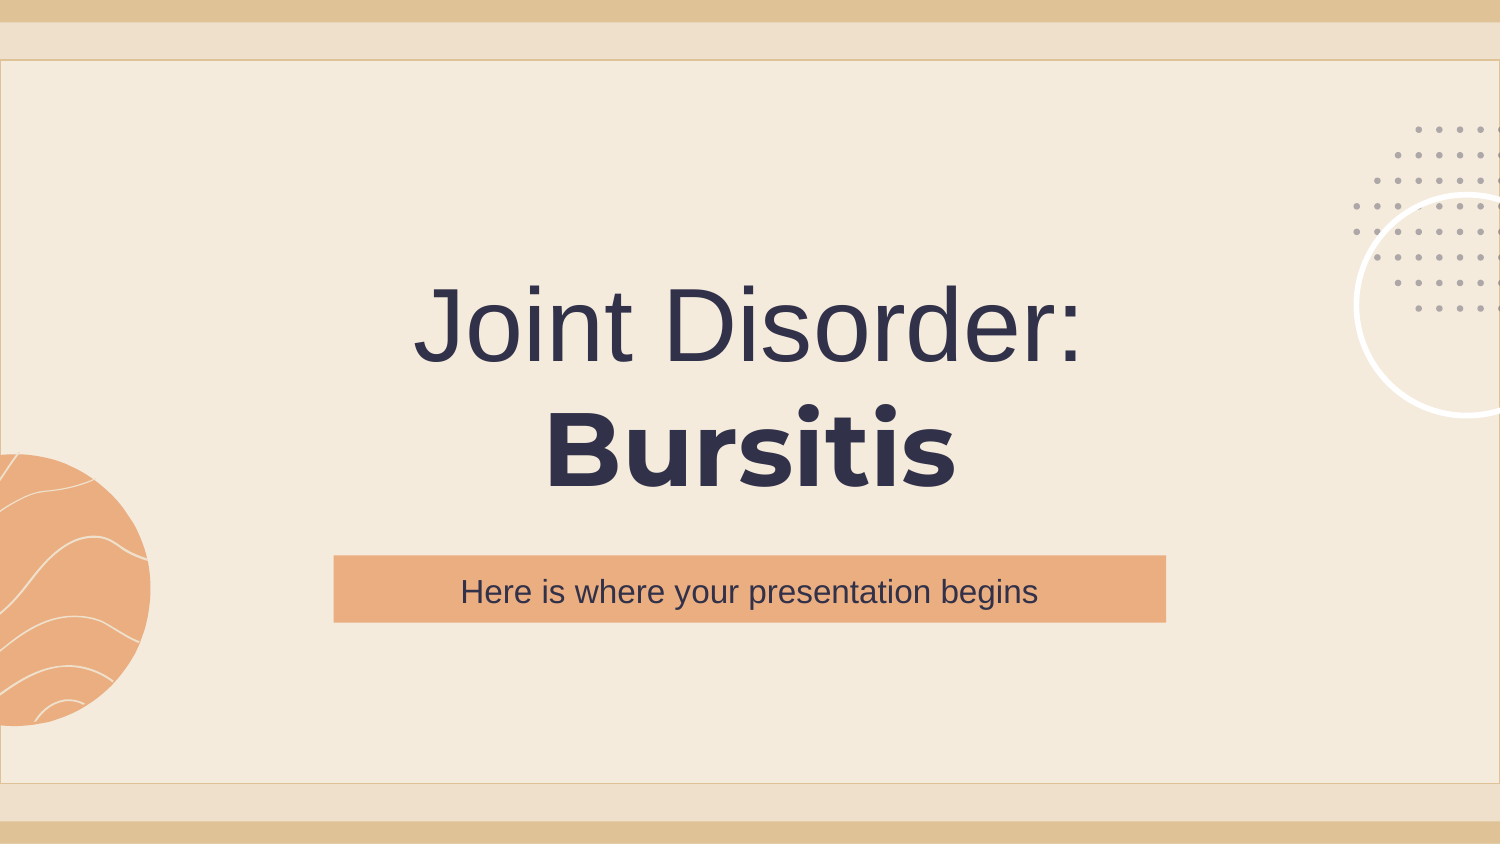

# Joint Disorder: Bursitis
Here is where your presentation begins